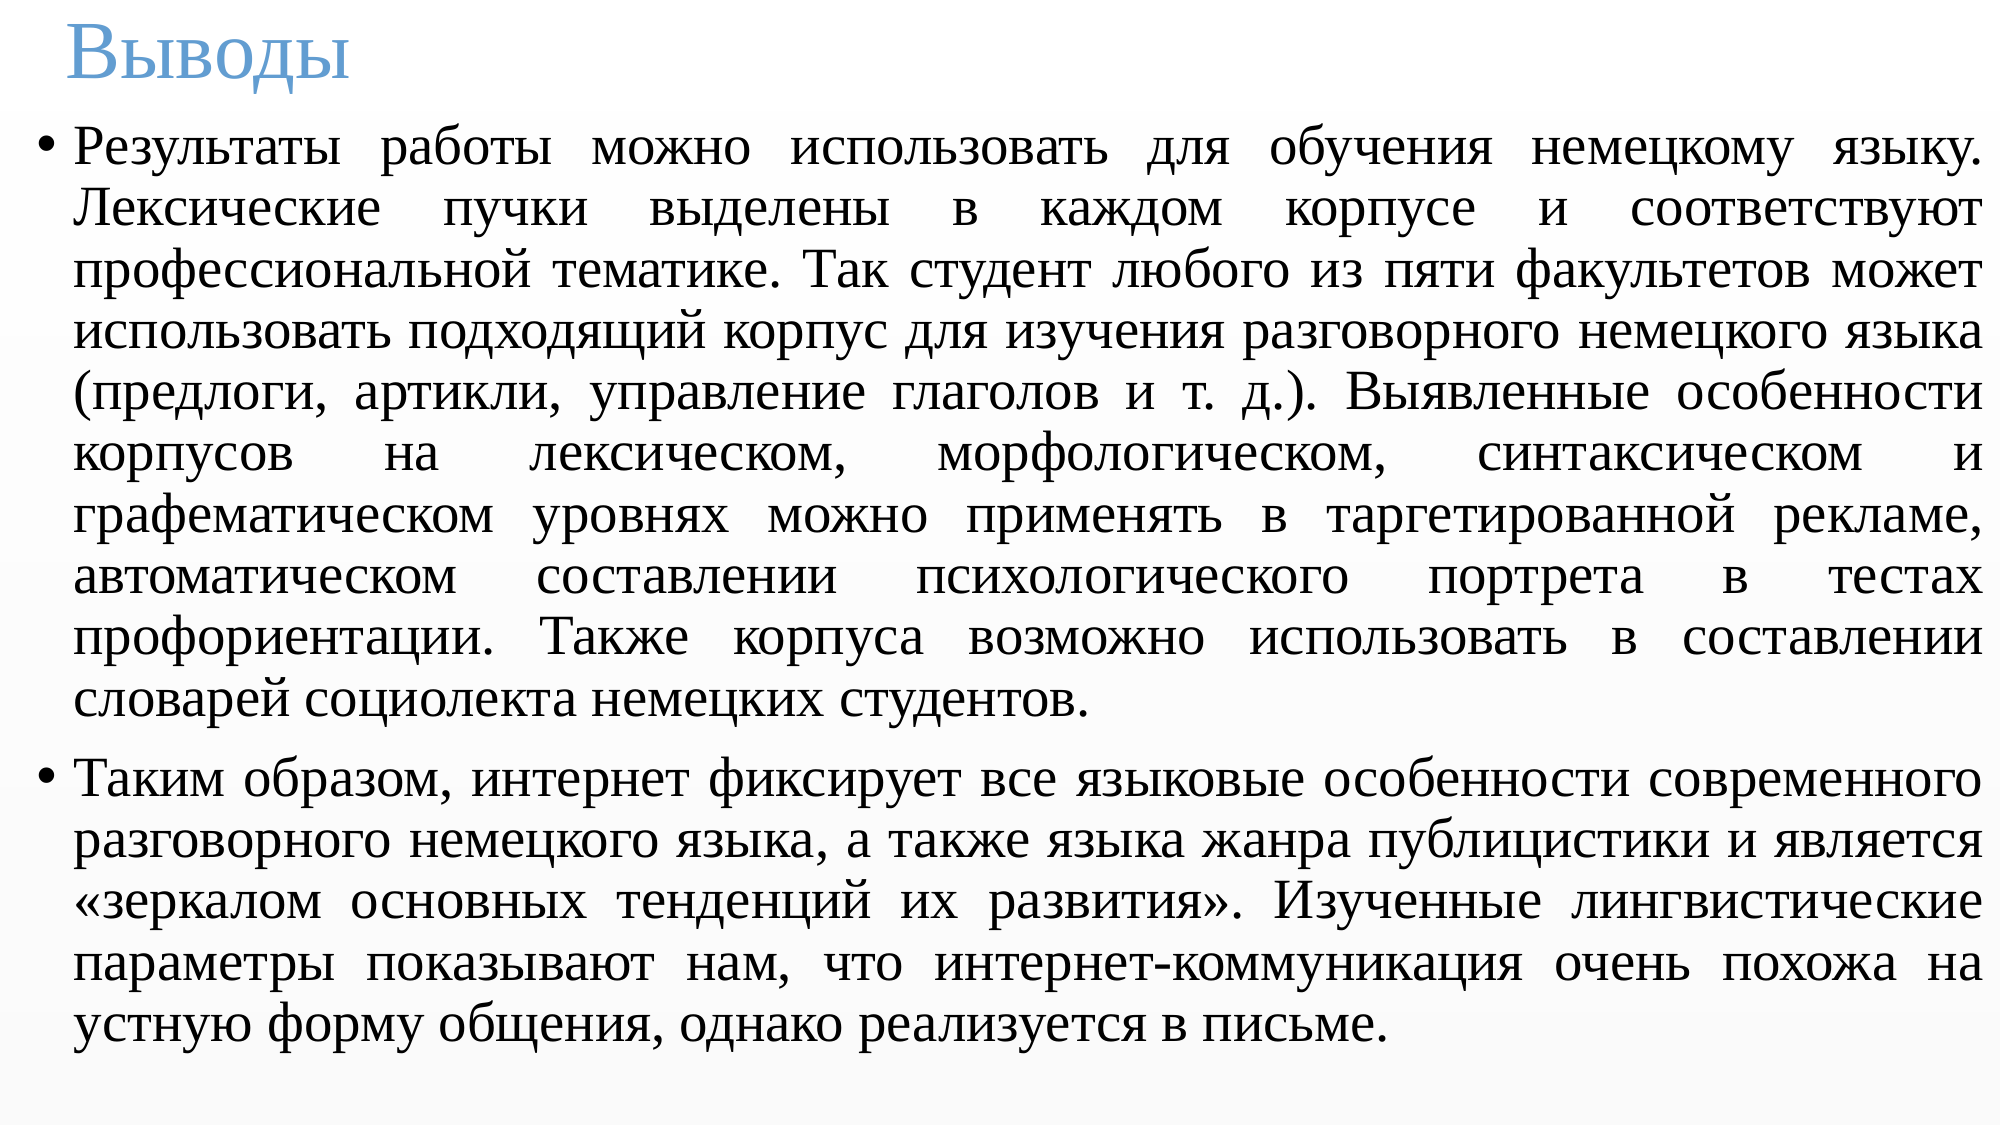

# Выводы
Результаты работы можно использовать для обучения немецкому языку. Лексические пучки выделены в каждом корпусе и соответствуют профессиональной тематике. Так студент любого из пяти факультетов может использовать подходящий корпус для изучения разговорного немецкого языка (предлоги, артикли, управление глаголов и т. д.). Выявленные особенности корпусов на лексическом, морфологическом, синтаксическом и графематическом уровнях можно применять в таргетированной рекламе, автоматическом составлении психологического портрета в тестах профориентации. Также корпуса возможно использовать в составлении словарей социолекта немецких студентов.
Таким образом, интернет фиксирует все языковые особенности современного разговорного немецкого языка, а также языка жанра публицистики и является «зеркалом основных тенденций их развития». Изученные лингвистические параметры показывают нам, что интернет-коммуникация очень похожа на устную форму общения, однако реализуется в письме.